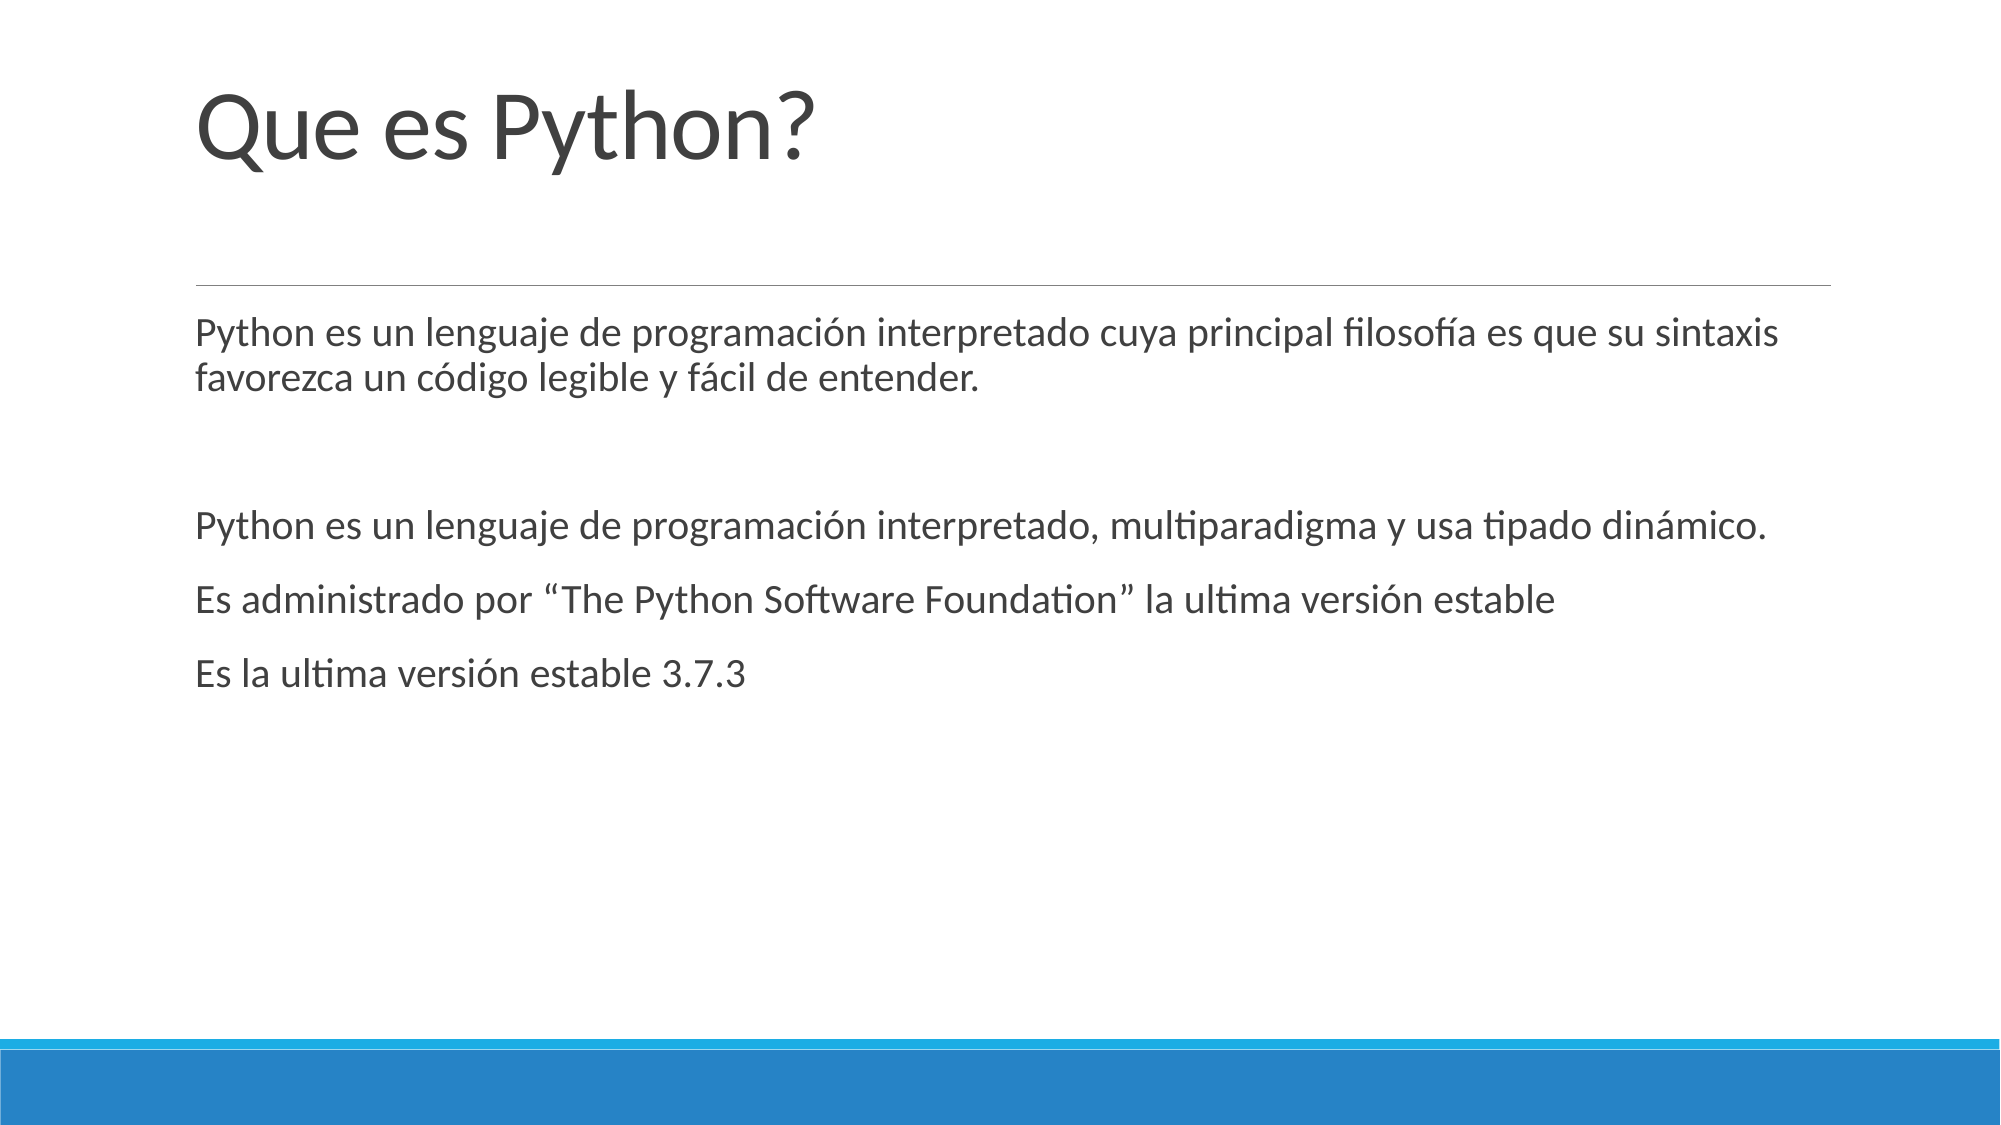

# Que es Python?
Python es un lenguaje de programación interpretado cuya principal filosofía es que su sintaxis favorezca un código legible y fácil de entender.

Python es un lenguaje de programación interpretado, multiparadigma y usa tipado dinámico.
Es administrado por “The Python Software Foundation” la ultima versión estable
Es la ultima versión estable 3.7.3